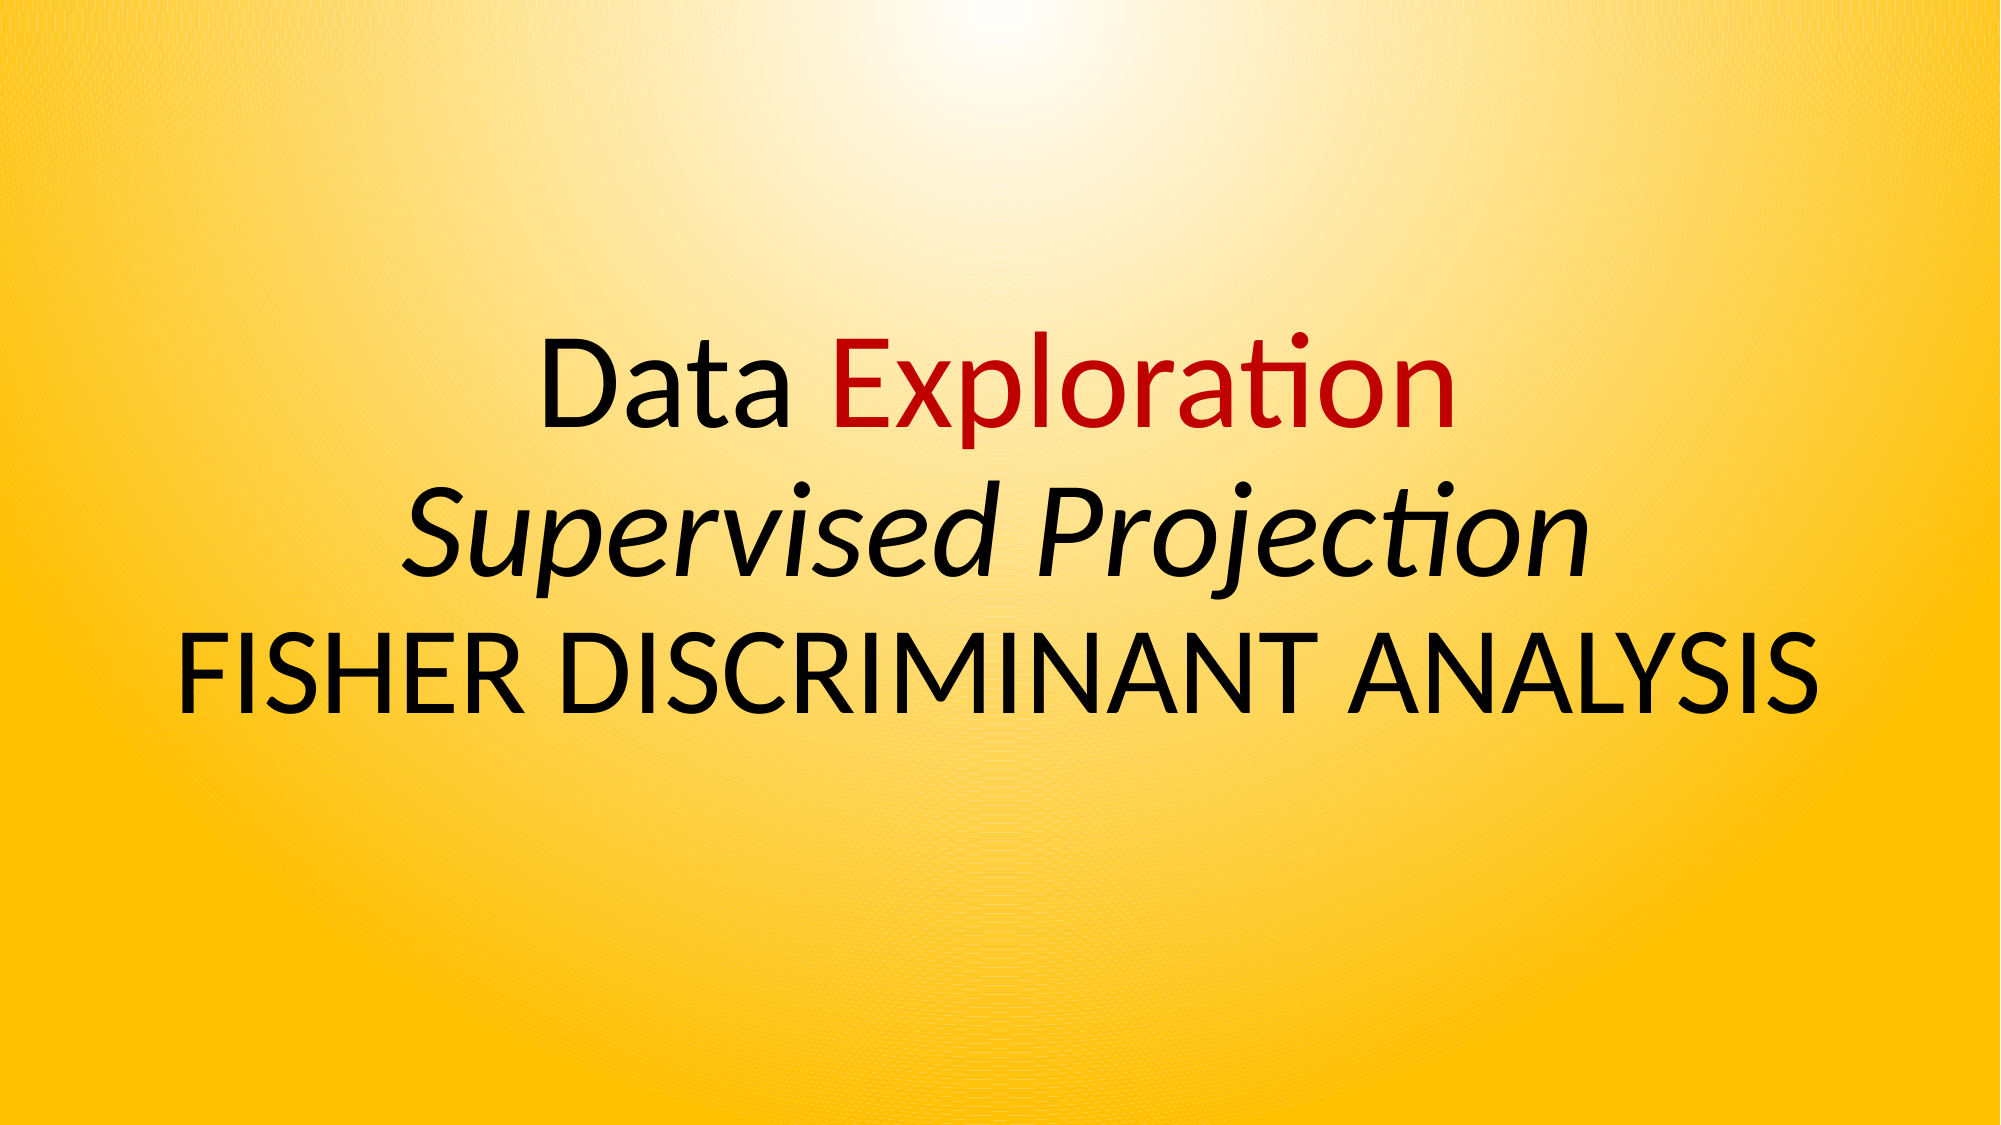

# Data Exploration Supervised Projection FISHER DISCRIMINANT ANALYSIS